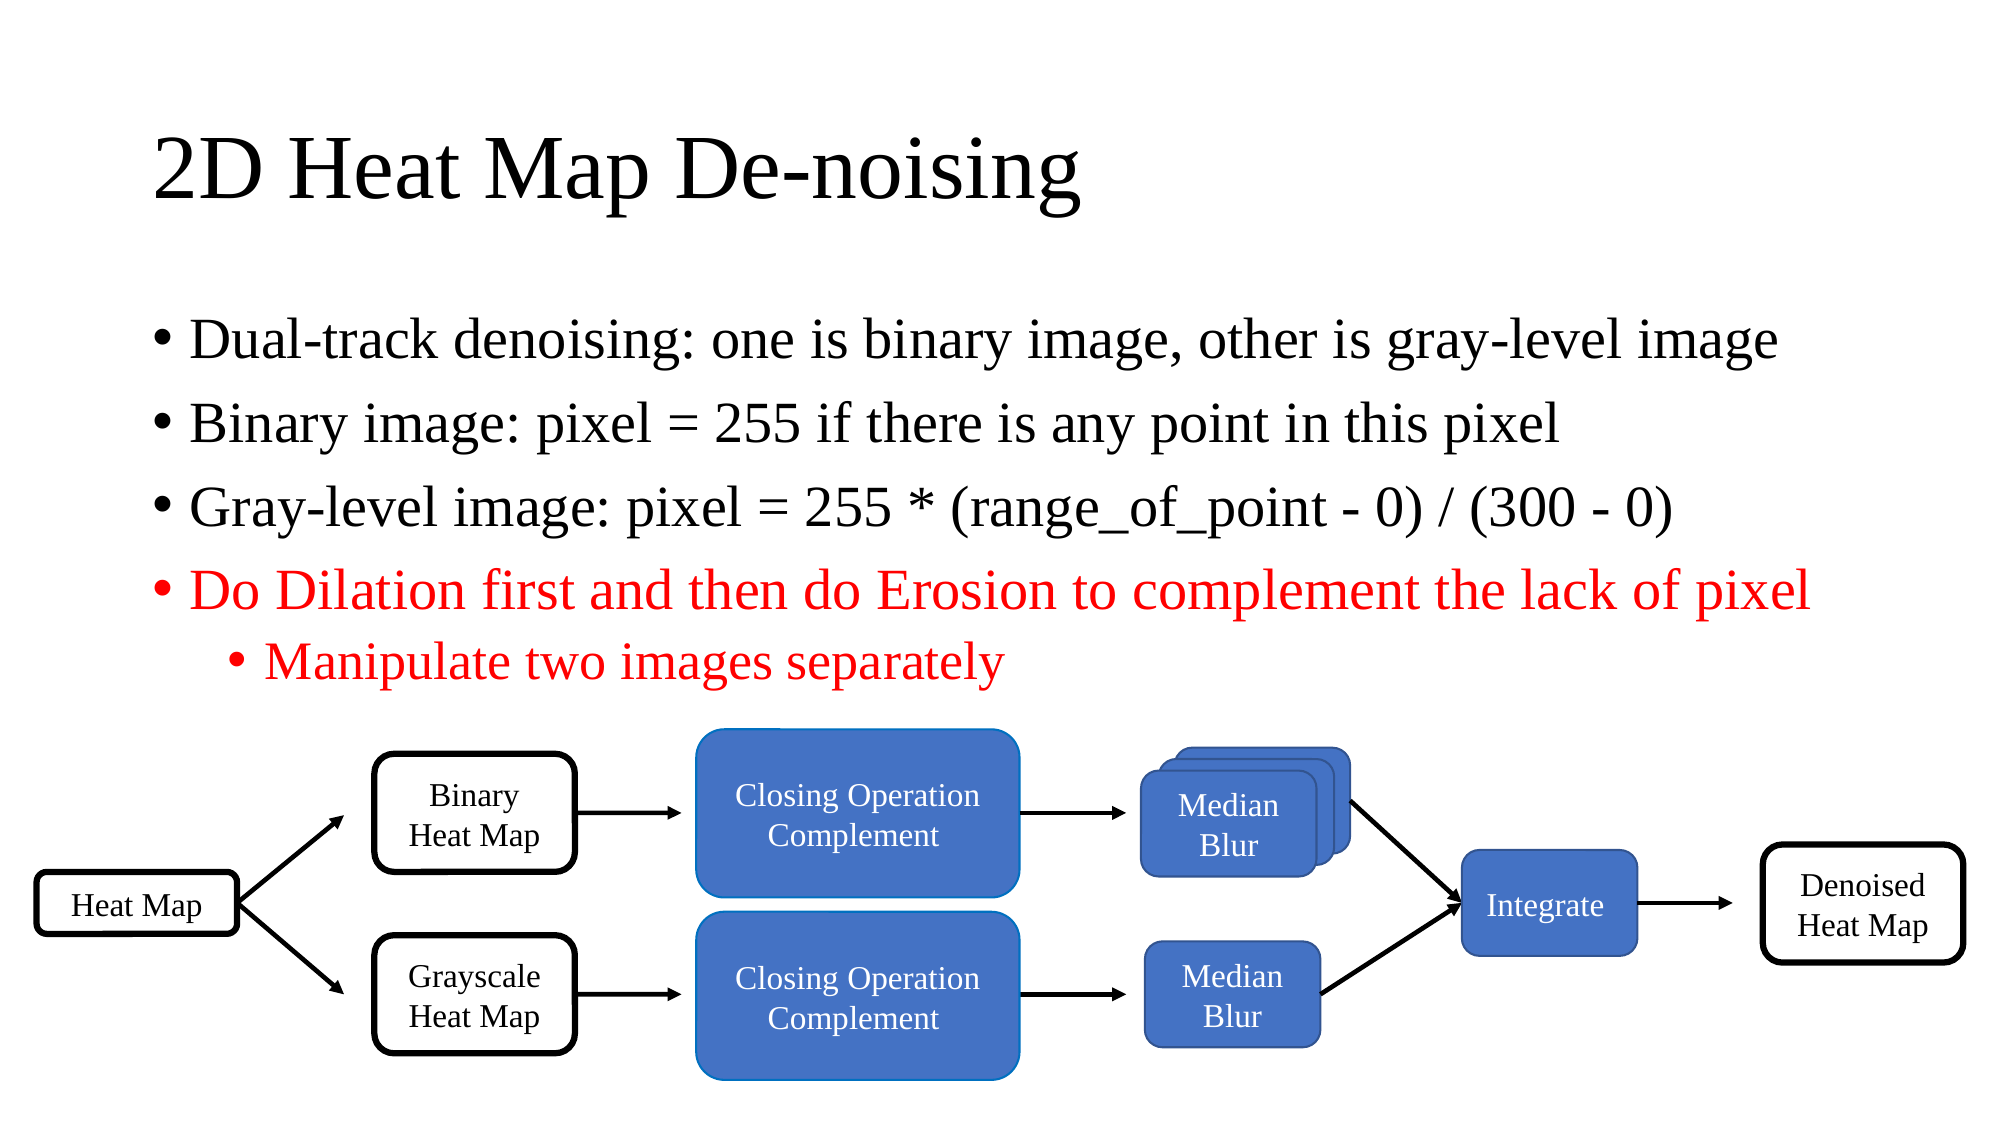

# 2D Heat Map De-noising
Dual-track denoising: one is binary image, other is gray-level image
Binary image: pixel = 255 if there is any point in this pixel
Gray-level image: pixel = 255 * (range_of_point - 0) / (300 - 0)
Do Dilation first and then do Erosion to complement the lack of pixel
Manipulate two images separately
Closing Operation
Complement
Median Blur
Median Blur
Median Blur
Binary
Heat Map
Denoised
Heat Map
Integrate
Heat Map
Closing Operation
Complement
Grayscale
Heat Map
Median Blur